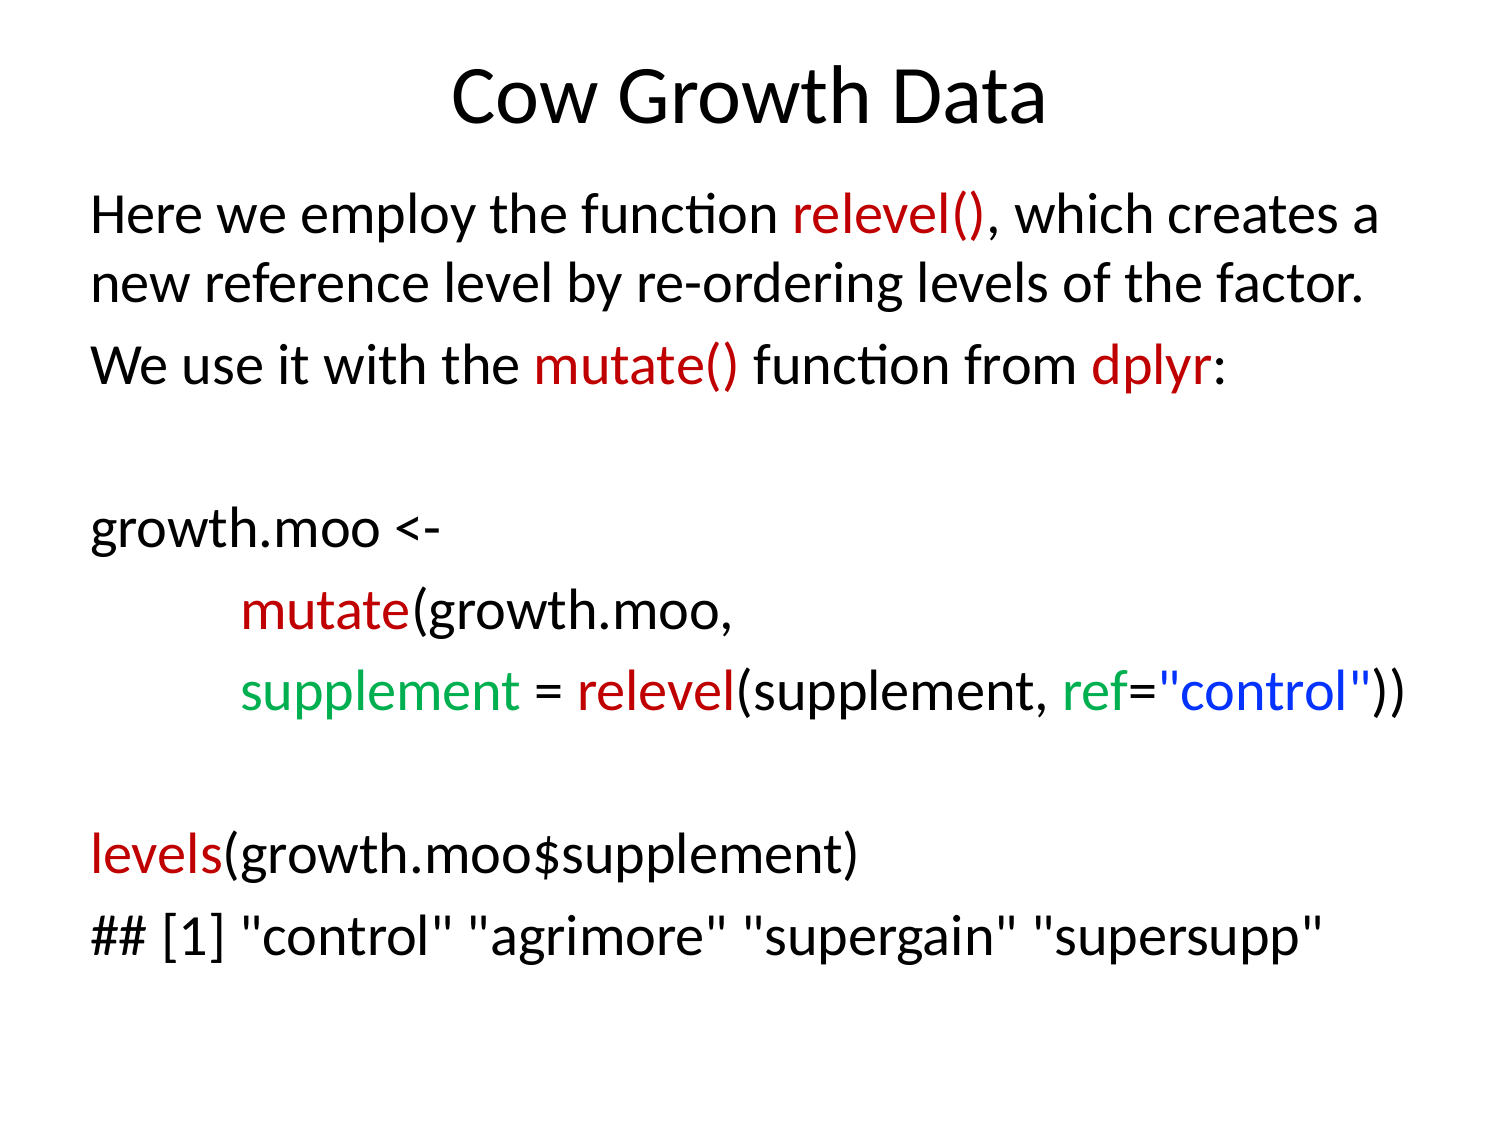

# Cow Growth Data
Here we employ the function relevel(), which creates a new reference level by re-ordering levels of the factor.
We use it with the mutate() function from dplyr:

growth.moo <-
	mutate(growth.moo,
	supplement = relevel(supplement, ref="control"))

levels(growth.moo$supplement)
## [1] "control" "agrimore" "supergain" "supersupp"